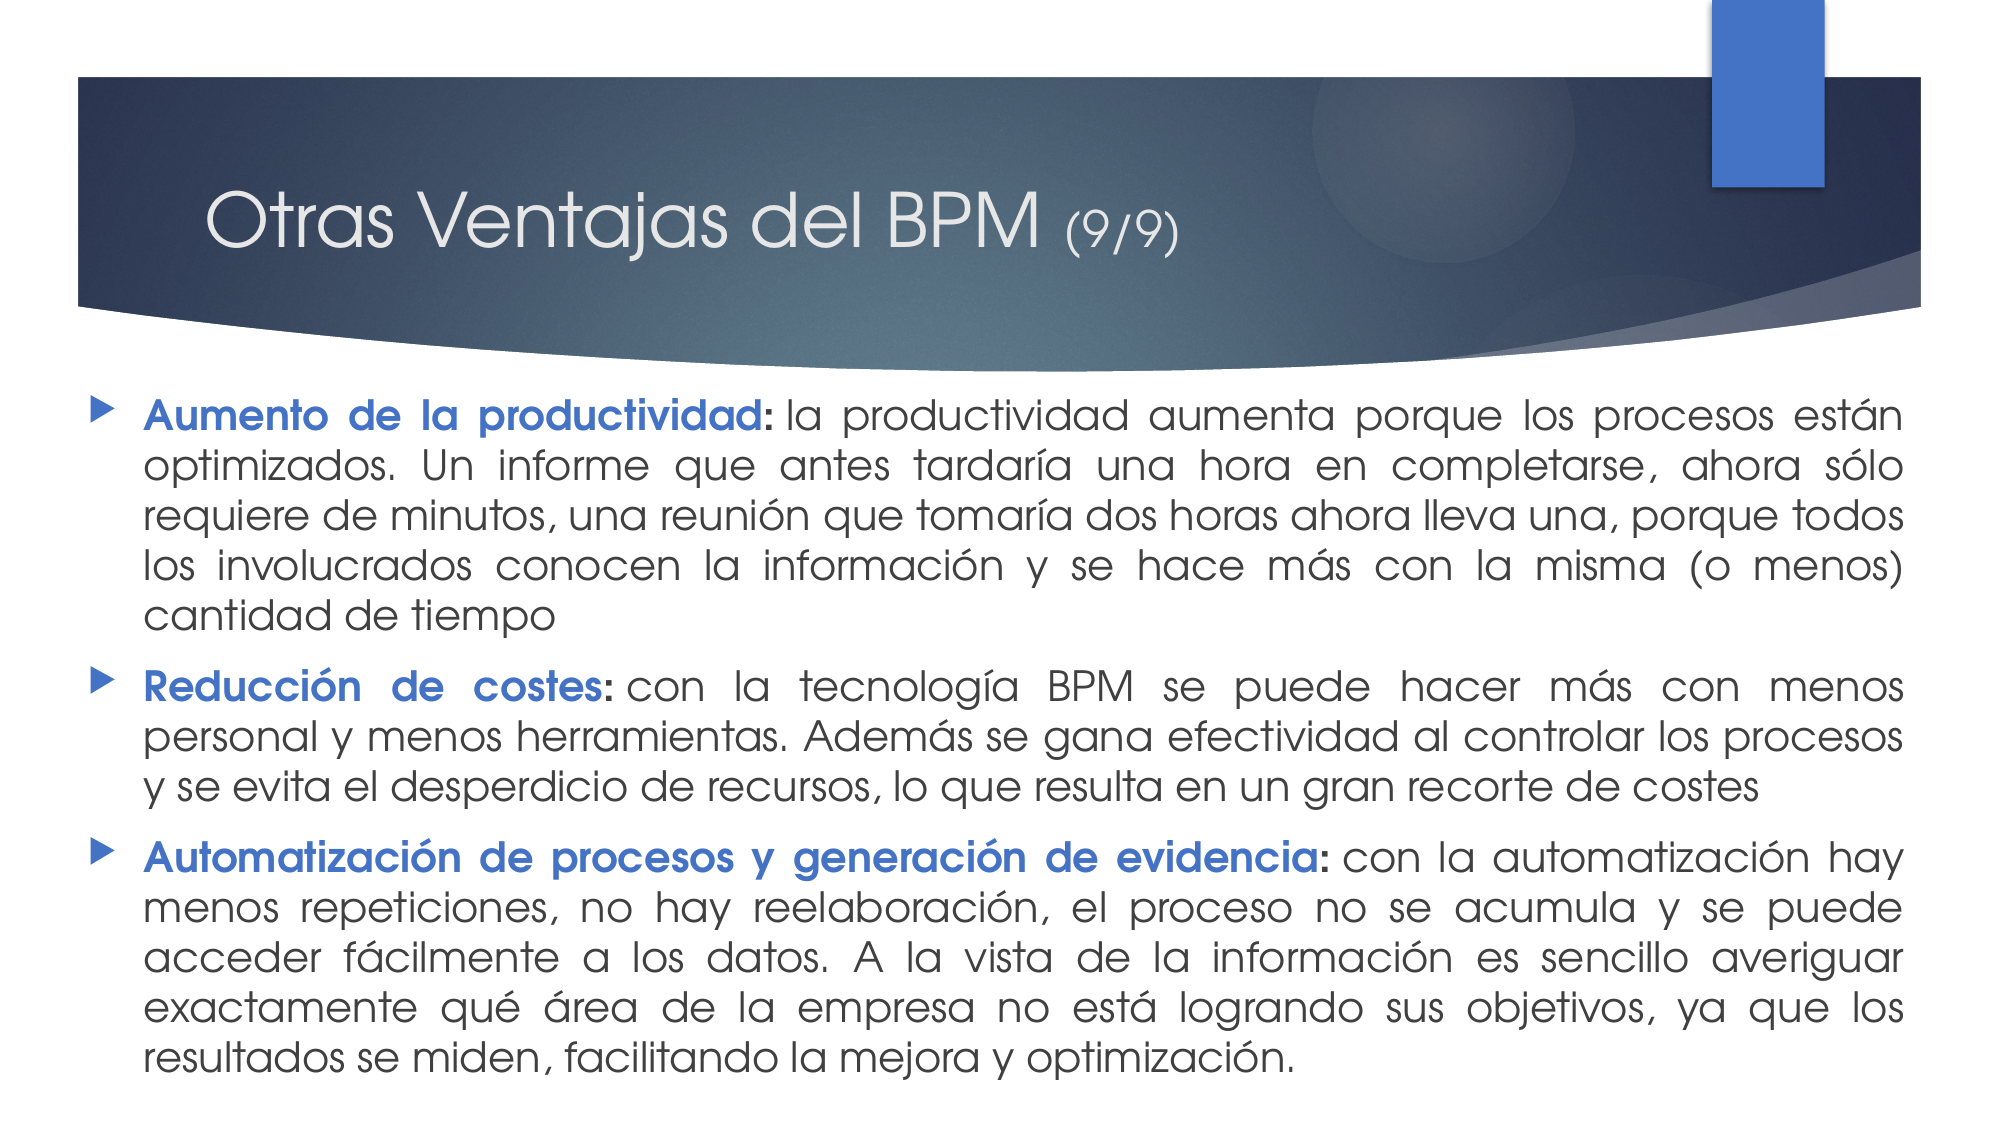

# Otras Ventajas del BPM (9/9)
Aumento de la productividad: la productividad aumenta porque los procesos están optimizados. Un informe que antes tardaría una hora en completarse, ahora sólo requiere de minutos, una reunión que tomaría dos horas ahora lleva una, porque todos los involucrados conocen la información y se hace más con la misma (o menos) cantidad de tiempo
Reducción de costes: con la tecnología BPM se puede hacer más con menos personal y menos herramientas. Además se gana efectividad al controlar los procesos y se evita el desperdicio de recursos, lo que resulta en un gran recorte de costes
Automatización de procesos y generación de evidencia: con la automatización hay menos repeticiones, no hay reelaboración, el proceso no se acumula y se puede acceder fácilmente a los datos. A la vista de la información es sencillo averiguar exactamente qué área de la empresa no está logrando sus objetivos, ya que los resultados se miden, facilitando la mejora y optimización.